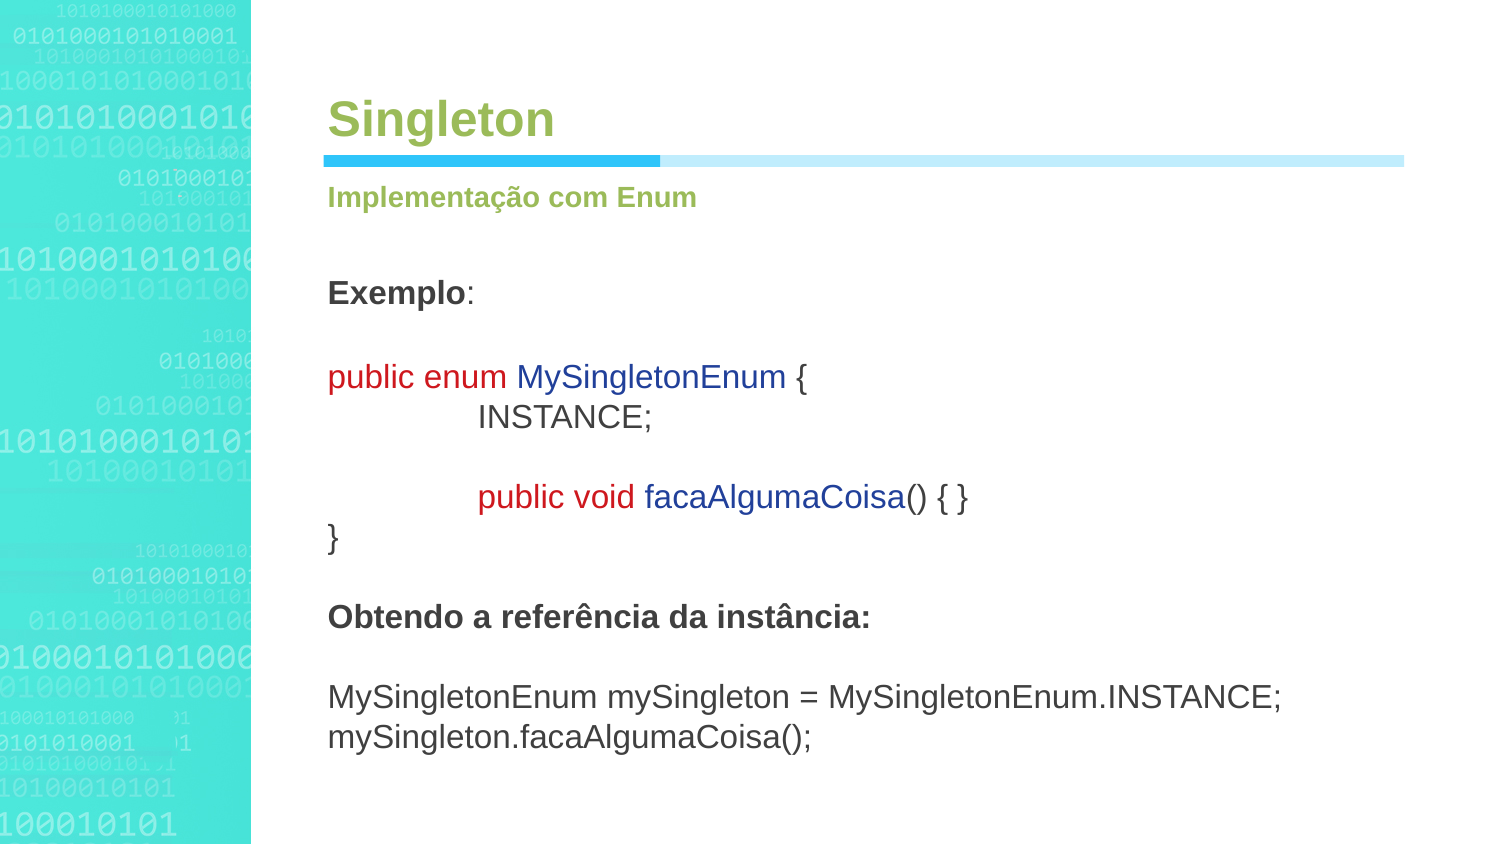

Agenda Style
Singleton

Implementação com Enum

Exemplo:
public enum MySingletonEnum {
	INSTANCE;

	public void facaAlgumaCoisa() { }
}

Obtendo a referência da instância:

MySingletonEnum mySingleton = MySingletonEnum.INSTANCE;
mySingleton.facaAlgumaCoisa();